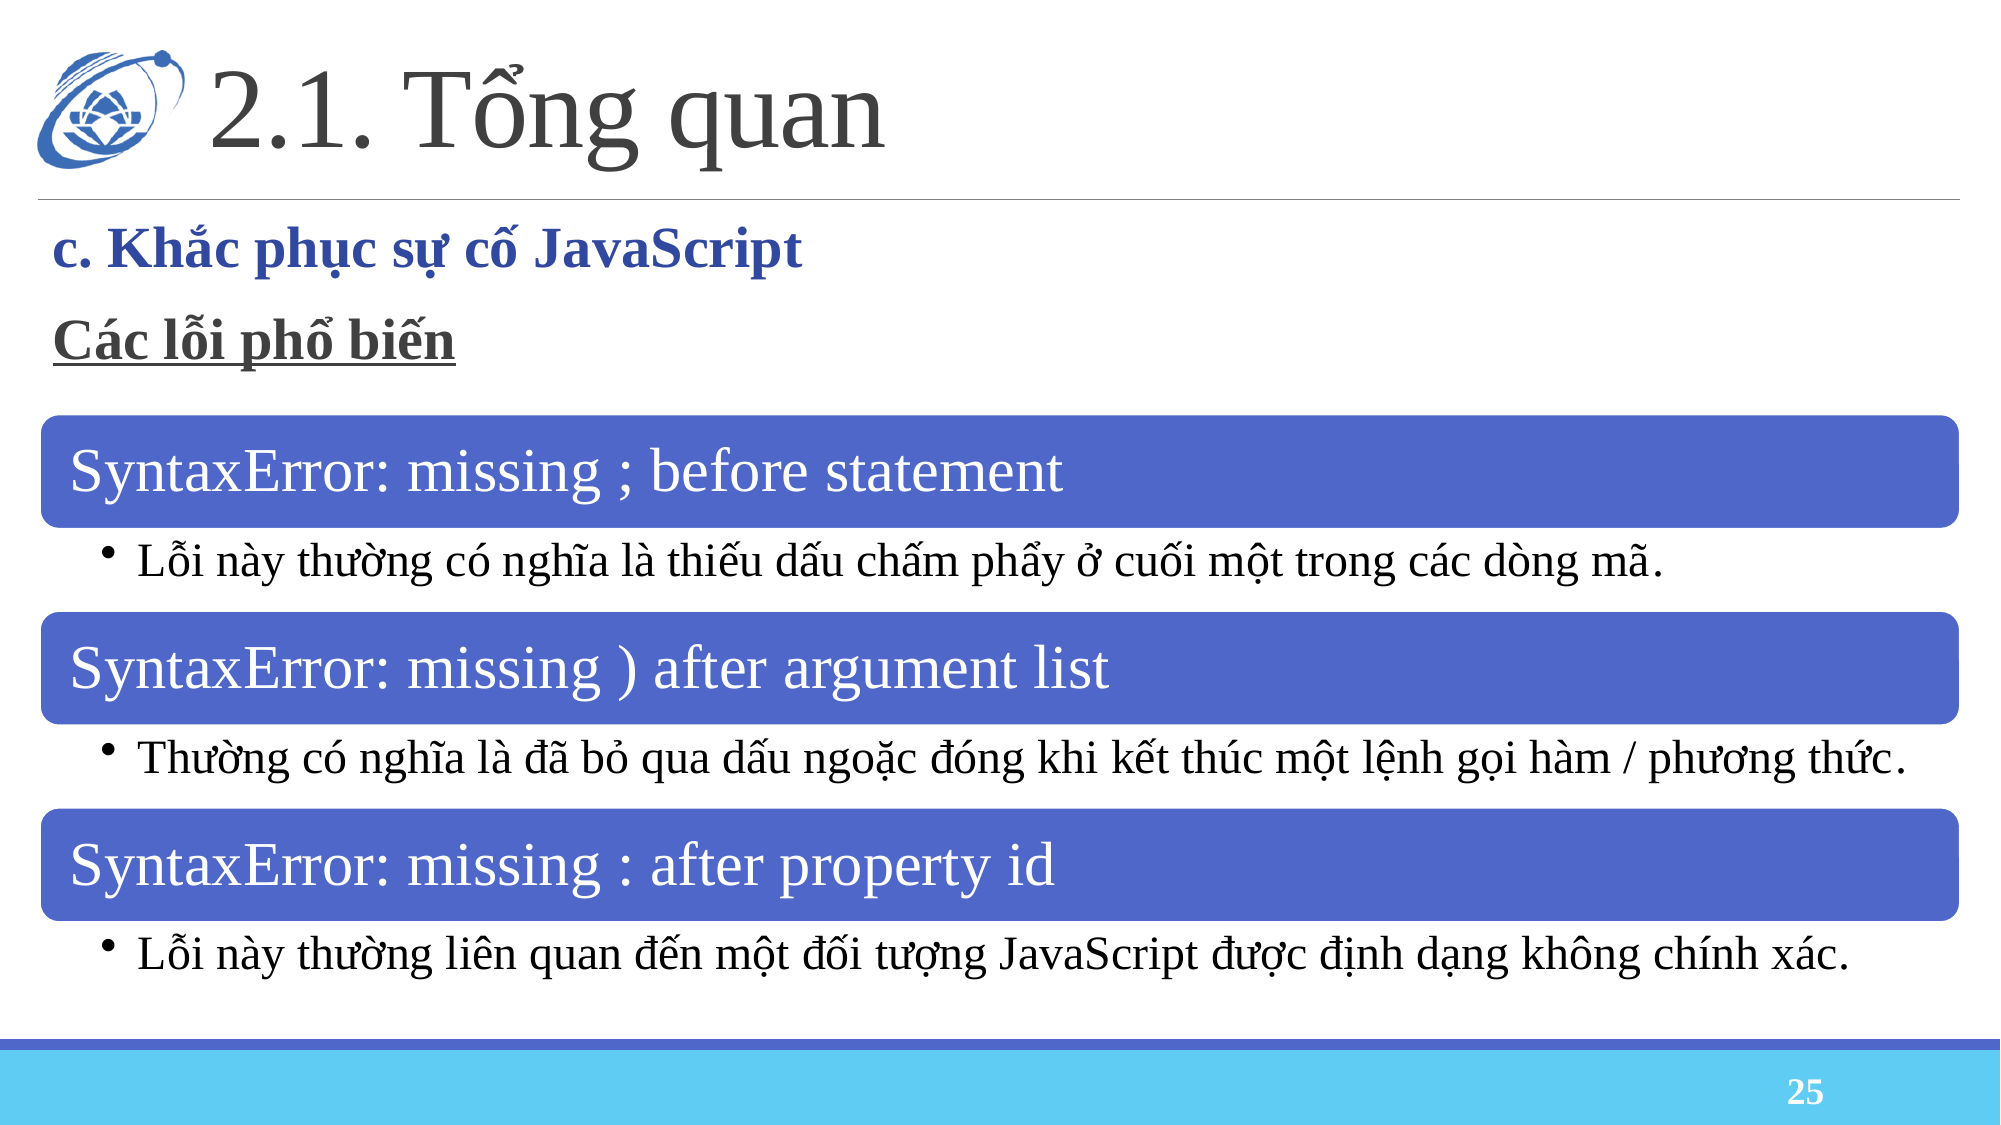

# 2.1. Tổng quan
c. Khắc phục sự cố JavaScript
Các lỗi phổ biến

SyntaxError: missing ; before statement
Lỗi này thường có nghĩa là thiếu dấu chấm phẩy ở cuối một trong các dòng mã.
SyntaxError: missing ) after argument list
Thường có nghĩa là đã bỏ qua dấu ngoặc đóng khi kết thúc một lệnh gọi hàm / phương thức.
SyntaxError: missing : after property id
Lỗi này thường liên quan đến một đối tượng JavaScript được định dạng không chính xác.
25